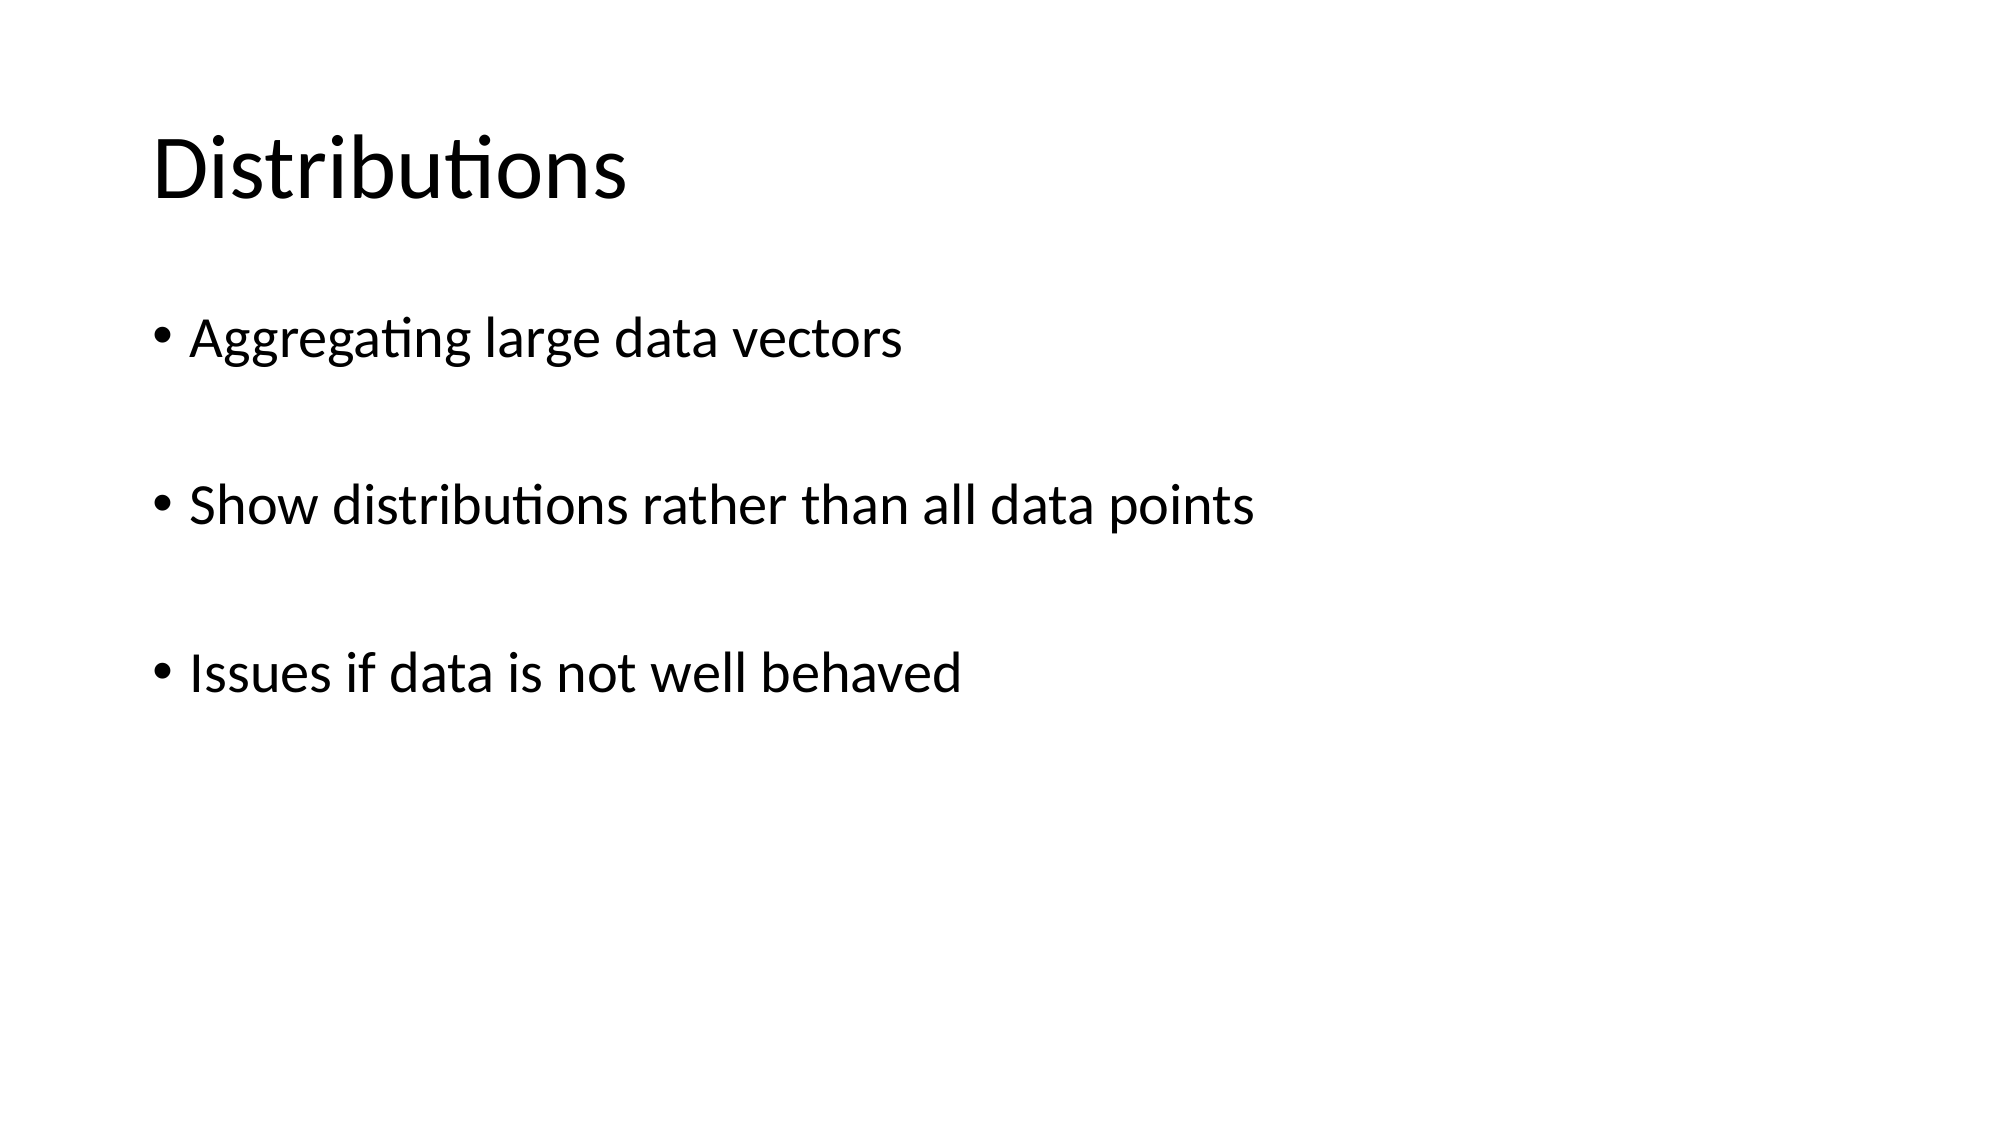

# Distributions
Aggregating large data vectors

Show distributions rather than all data points

Issues if data is not well behaved